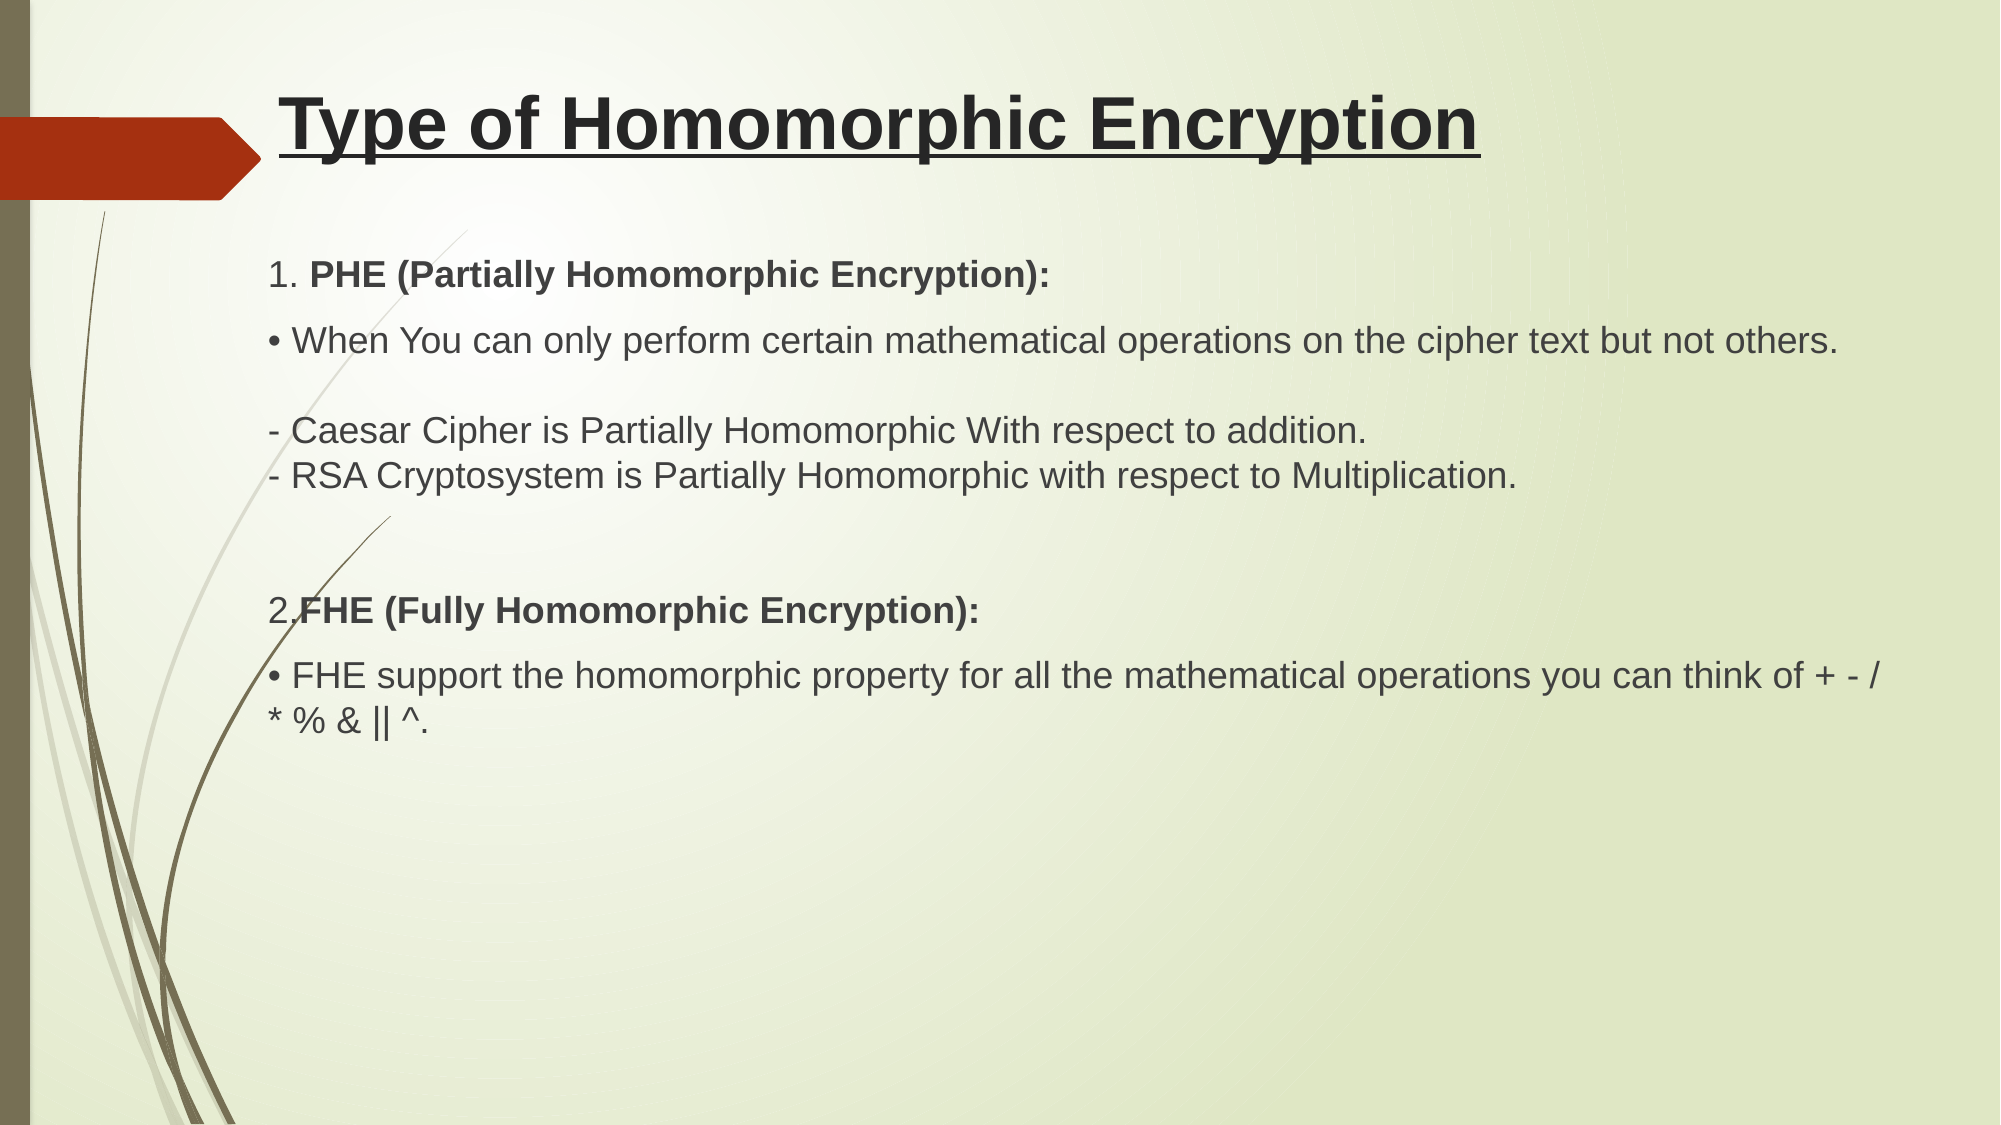

# Type of Homomorphic Encryption
1. PHE (Partially Homomorphic Encryption):
• When You can only perform certain mathematical operations on the cipher text but not others.
- Caesar Cipher is Partially Homomorphic With respect to addition.
- RSA Cryptosystem is Partially Homomorphic with respect to Multiplication.
2.FHE (Fully Homomorphic Encryption):
• FHE support the homomorphic property for all the mathematical operations you can think of + - / * % & || ^.